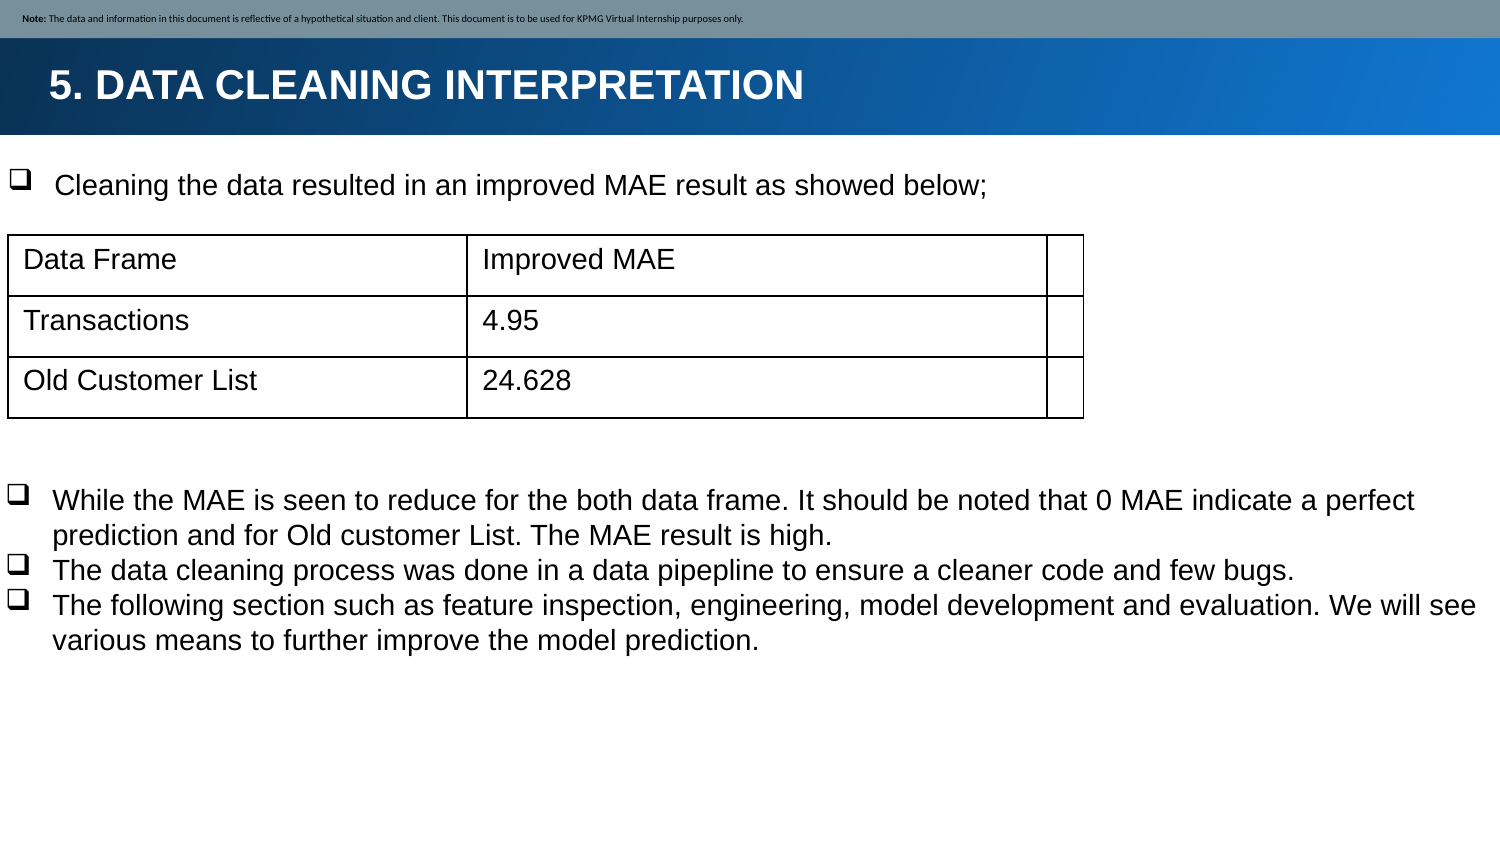

Note: The data and information in this document is reflective of a hypothetical situation and client. This document is to be used for KPMG Virtual Internship purposes only.
5. DATA CLEANING INTERPRETATION
Cleaning the data resulted in an improved MAE result as showed below;
| Data Frame | Improved MAE |  |
| --- | --- | --- |
| Transactions | 4.95 |  |
| Old Customer List | 24.628 |  |
While the MAE is seen to reduce for the both data frame. It should be noted that 0 MAE indicate a perfect prediction and for Old customer List. The MAE result is high.
The data cleaning process was done in a data pipepline to ensure a cleaner code and few bugs.
The following section such as feature inspection, engineering, model development and evaluation. We will see various means to further improve the model prediction.